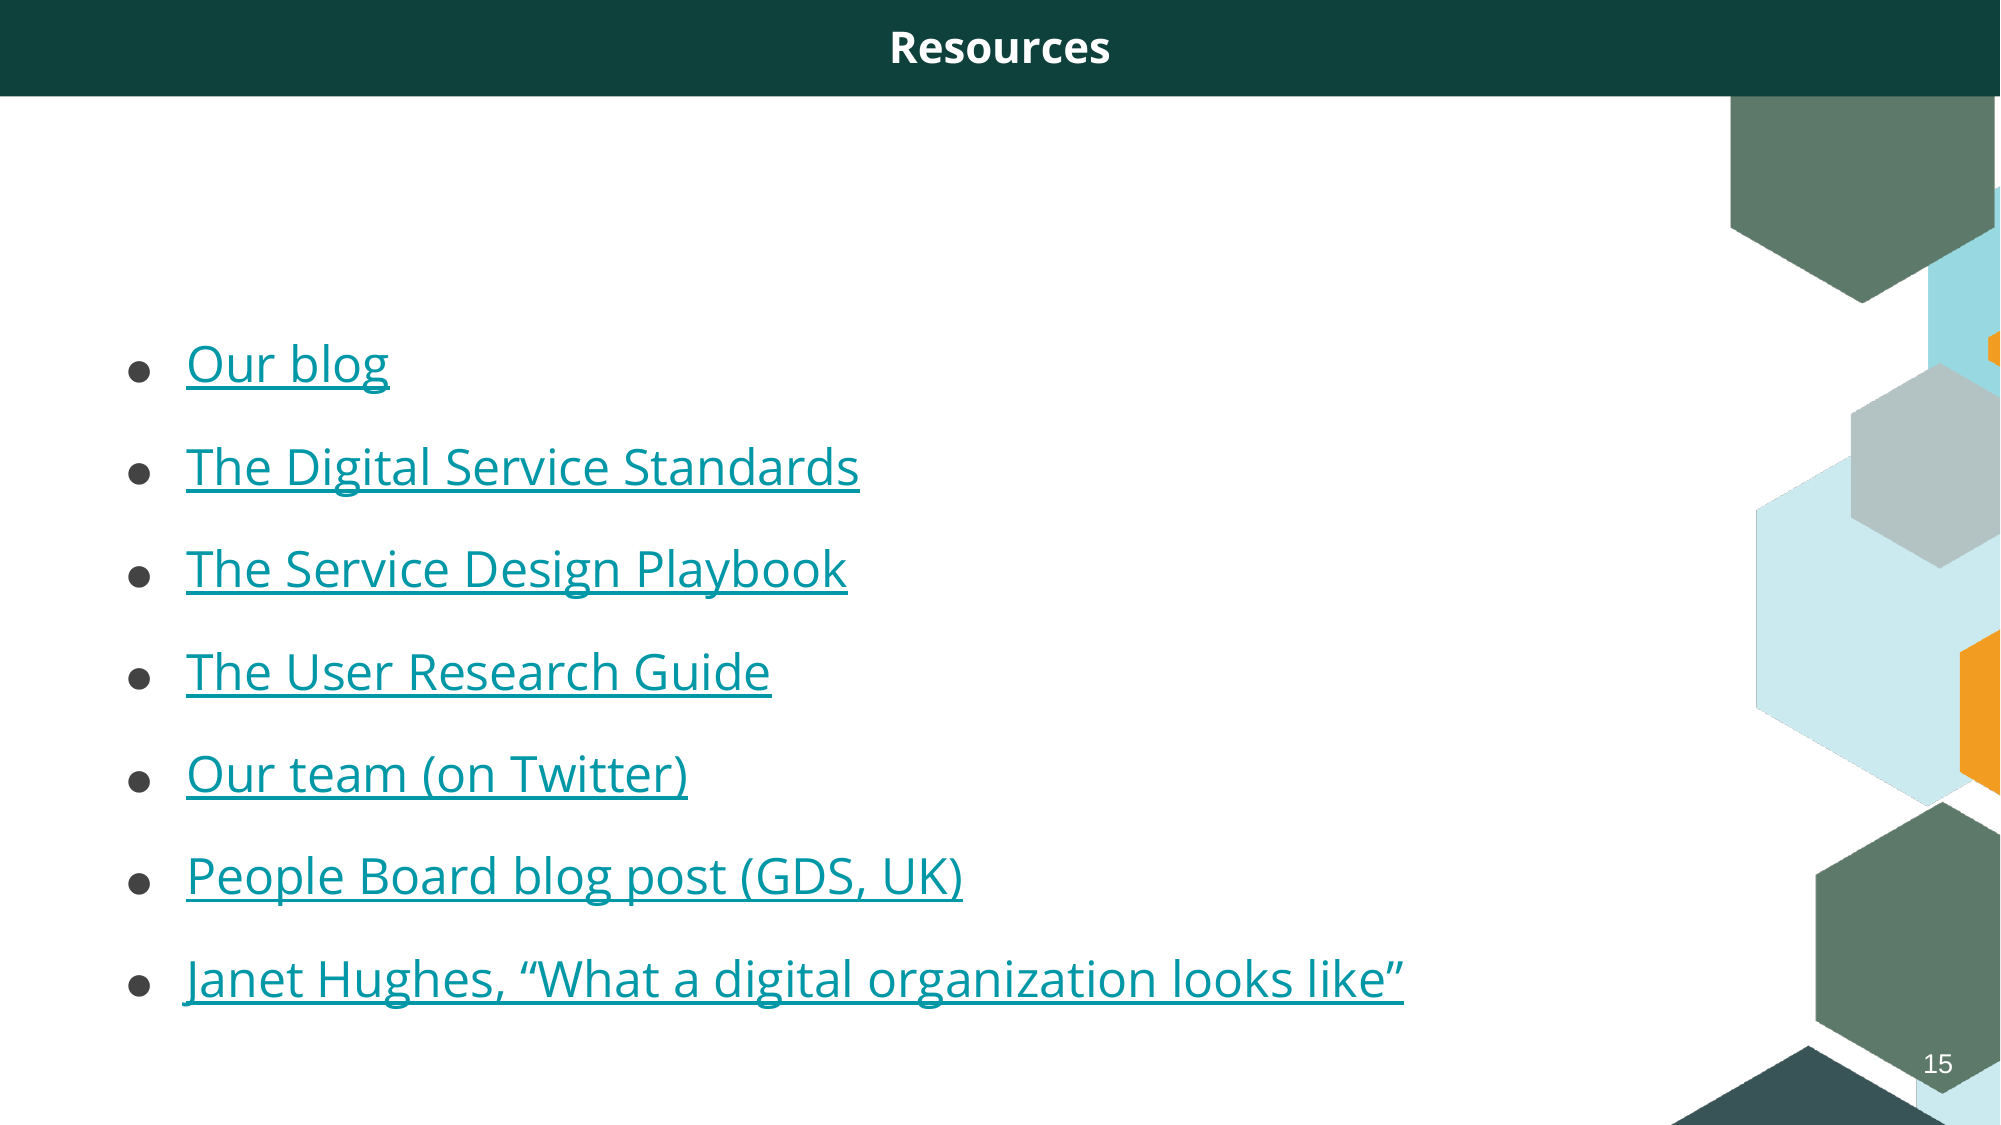

Resources
Our blog
The Digital Service Standards
The Service Design Playbook
The User Research Guide
Our team (on Twitter)
People Board blog post (GDS, UK)
Janet Hughes, “What a digital organization looks like”
15